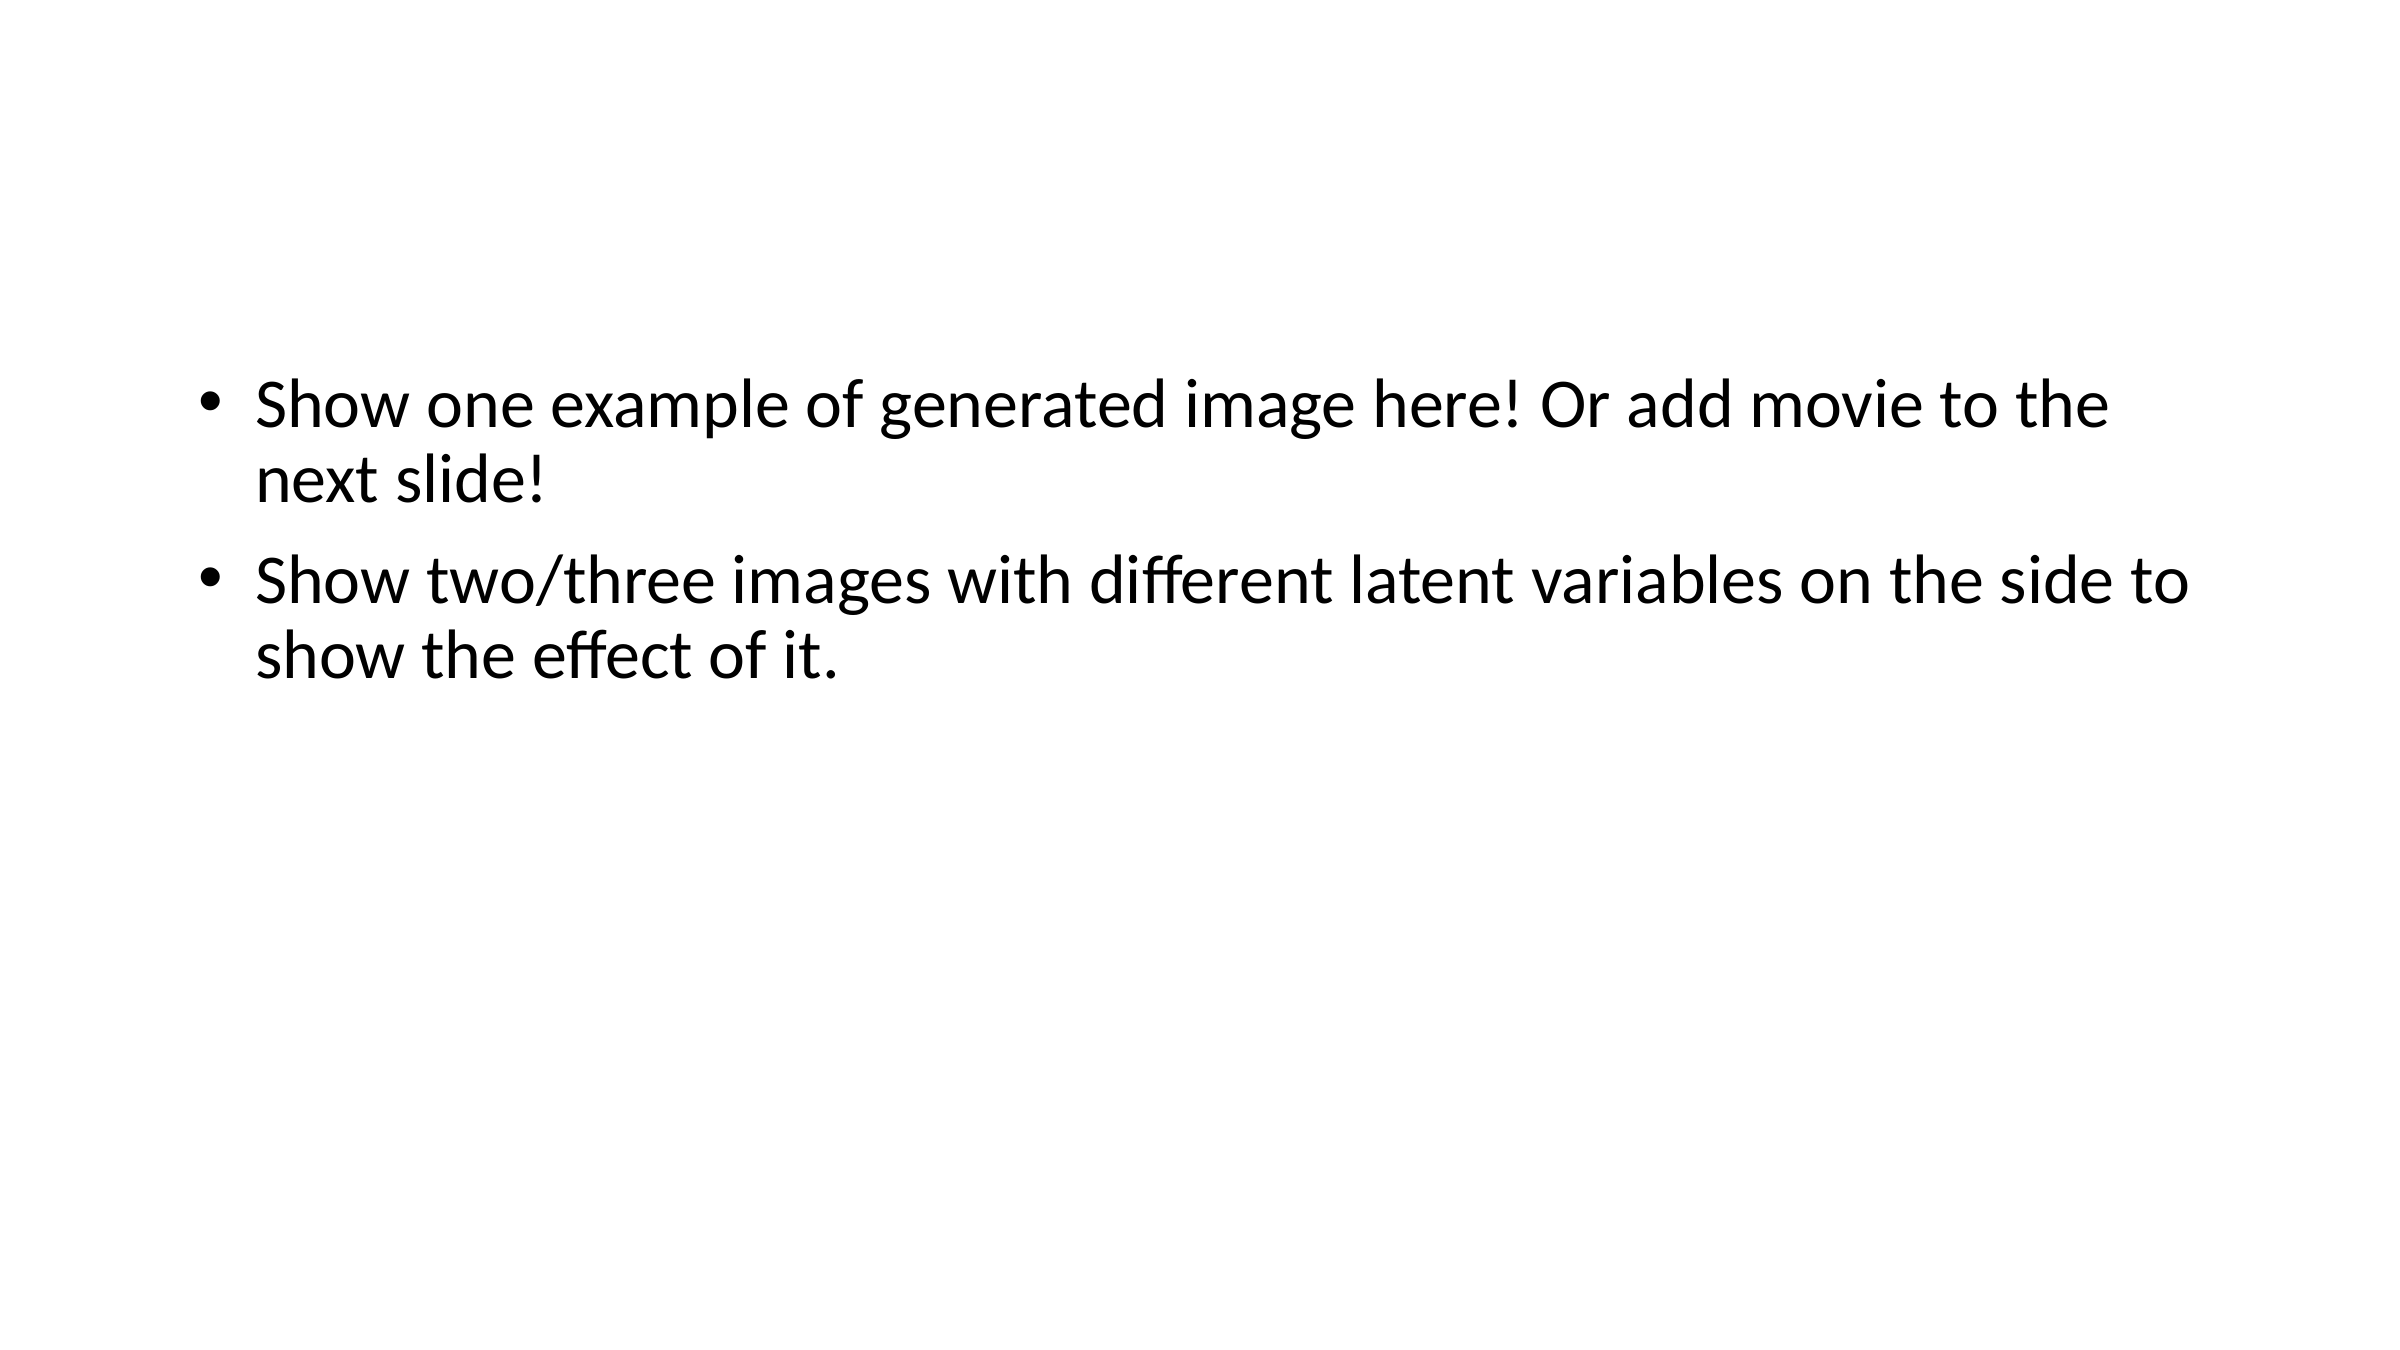

#
Show one example of generated image here! Or add movie to the next slide!
Show two/three images with different latent variables on the side to show the effect of it.